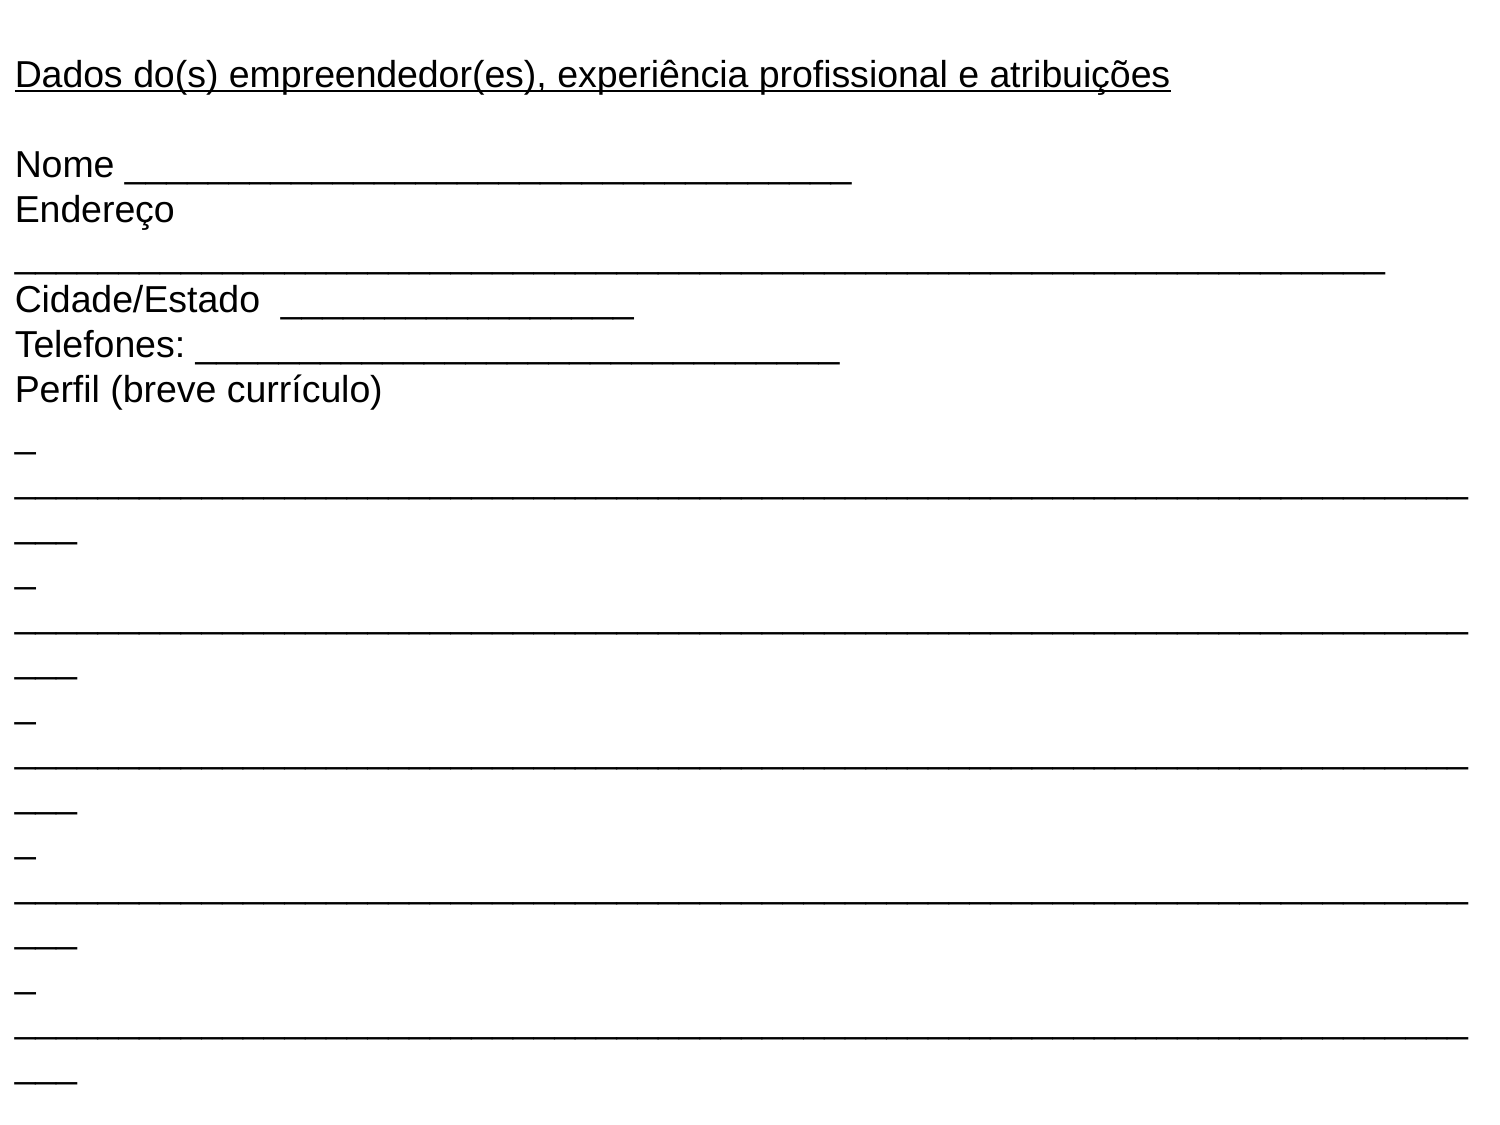

Dados do(s) empreendedor(es), experiência profissional e atribuições

Nome ___________________________________
Endereço __________________________________________________________________
Cidade/Estado  _________________
Telefones: _______________________________
Perfil (breve currículo)
_ _________________________________________________________________________
_ _________________________________________________________________________
_ _________________________________________________________________________
_ _________________________________________________________________________
_ _________________________________________________________________________
_ _________________________________________________________________________
Atribuições na empresa
_ _________________________________________________________________________
_ _________________________________________________________________________
_ _________________________________________________________________________
_ _________________________________________________________________________
_ _________________________________________________________________________
_ _________________________________________________________________________
_ _________________________________________________________________________
_ _________________________________________________________________________
_ _________________________________________________________________________